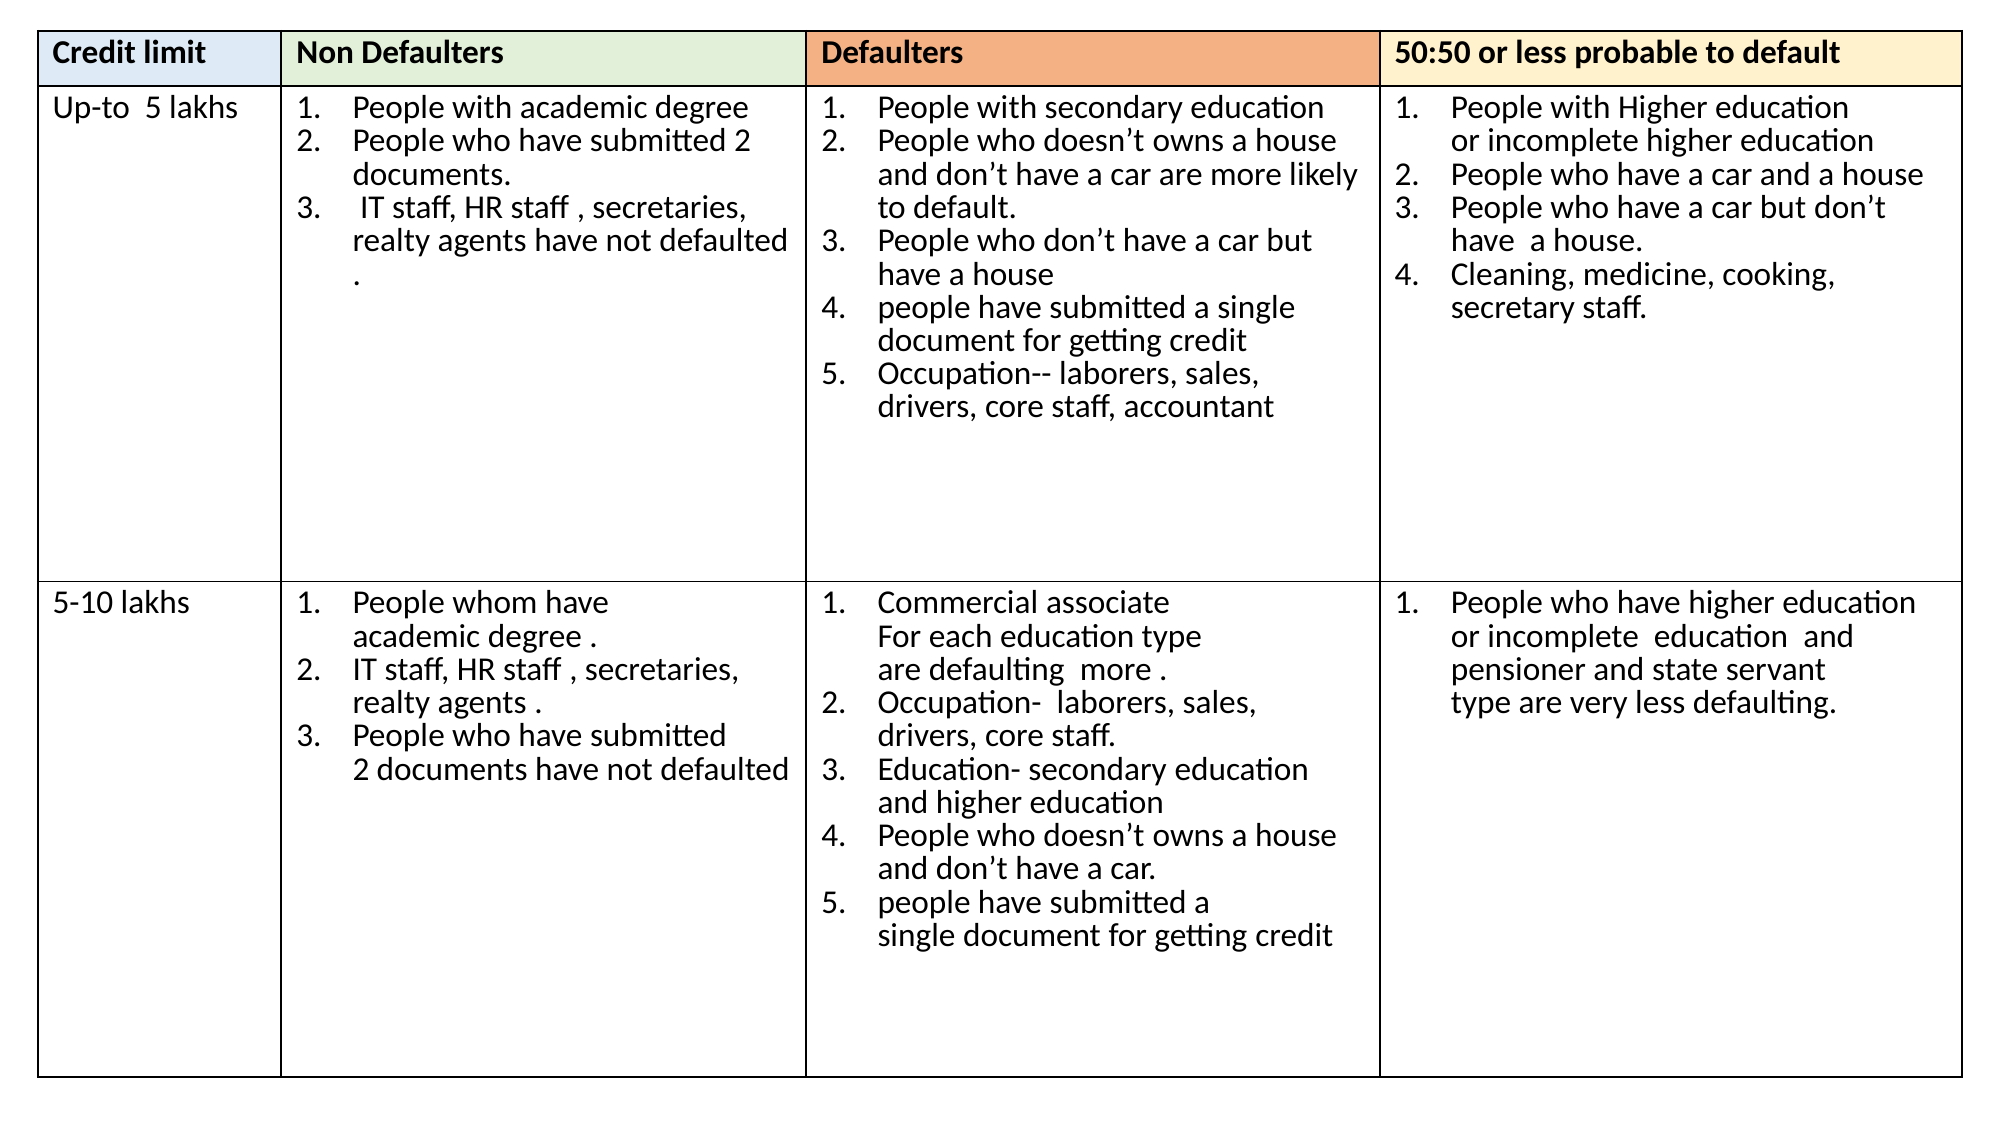

| Credit limit | Non Defaulters | Defaulters | 50:50 or less probable to default |
| --- | --- | --- | --- |
| Up-to  5 lakhs | People with academic degree  People who have submitted 2 documents.  IT staff, HR staff , secretaries, realty agents have not defaulted . | People with secondary education People who doesn’t owns a house and don’t have a car are more likely to default. People who don’t have a car but have a house  people have submitted a single document for getting credit Occupation-- laborers, sales, drivers, core staff, accountant | People with Higher education or incomplete higher education  People who have a car and a house  People who have a car but don’t  have  a house. Cleaning, medicine, cooking, secretary staff. |
| 5-10 lakhs | People whom have  academic degree . IT staff, HR staff , secretaries, realty agents . People who have submitted 2 documents have not defaulted | Commercial associate For each education type are defaulting  more . Occupation-  laborers, sales, drivers, core staff. Education- secondary education and higher education People who doesn’t owns a house and don’t have a car. people have submitted a single document for getting credit | People who have higher education or incomplete  education  and pensioner and state servant type are very less defaulting. |